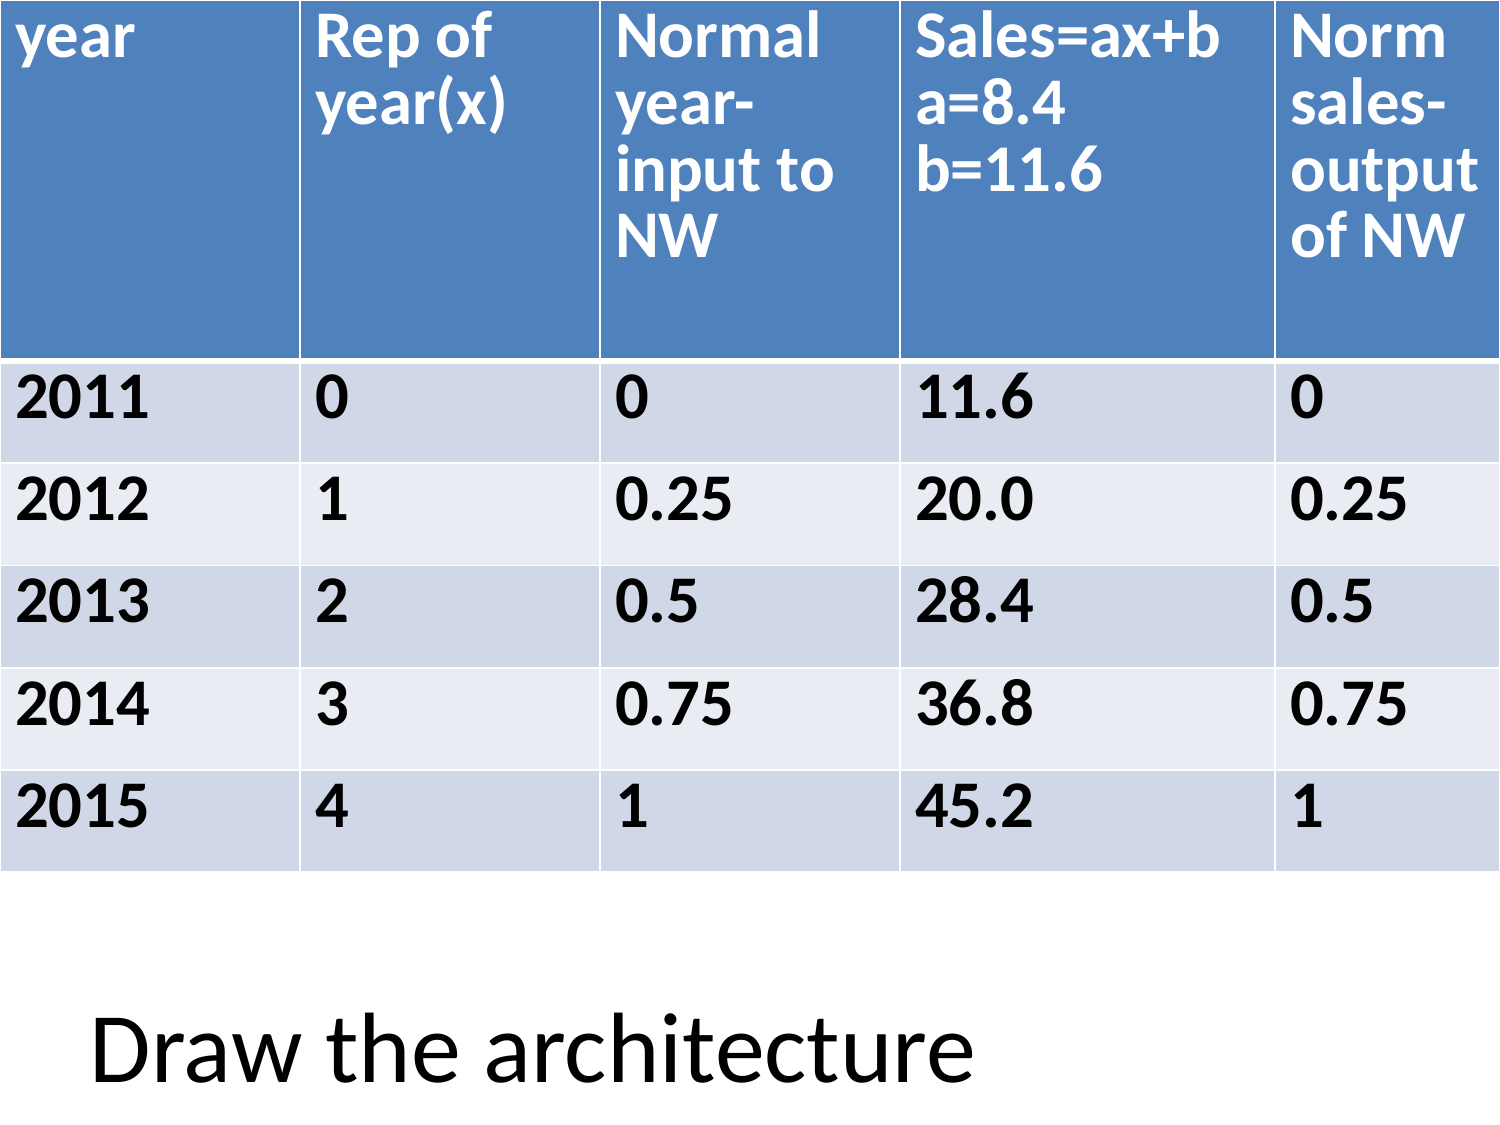

| year | Rep of year(x) | Normal year-input to NW | Sales=ax+b a=8.4 b=11.6 | Norm sales-output of NW |
| --- | --- | --- | --- | --- |
| 2011 | 0 | 0 | 11.6 | 0 |
| 2012 | 1 | 0.25 | 20.0 | 0.25 |
| 2013 | 2 | 0.5 | 28.4 | 0.5 |
| 2014 | 3 | 0.75 | 36.8 | 0.75 |
| 2015 | 4 | 1 | 45.2 | 1 |
Draw the architecture